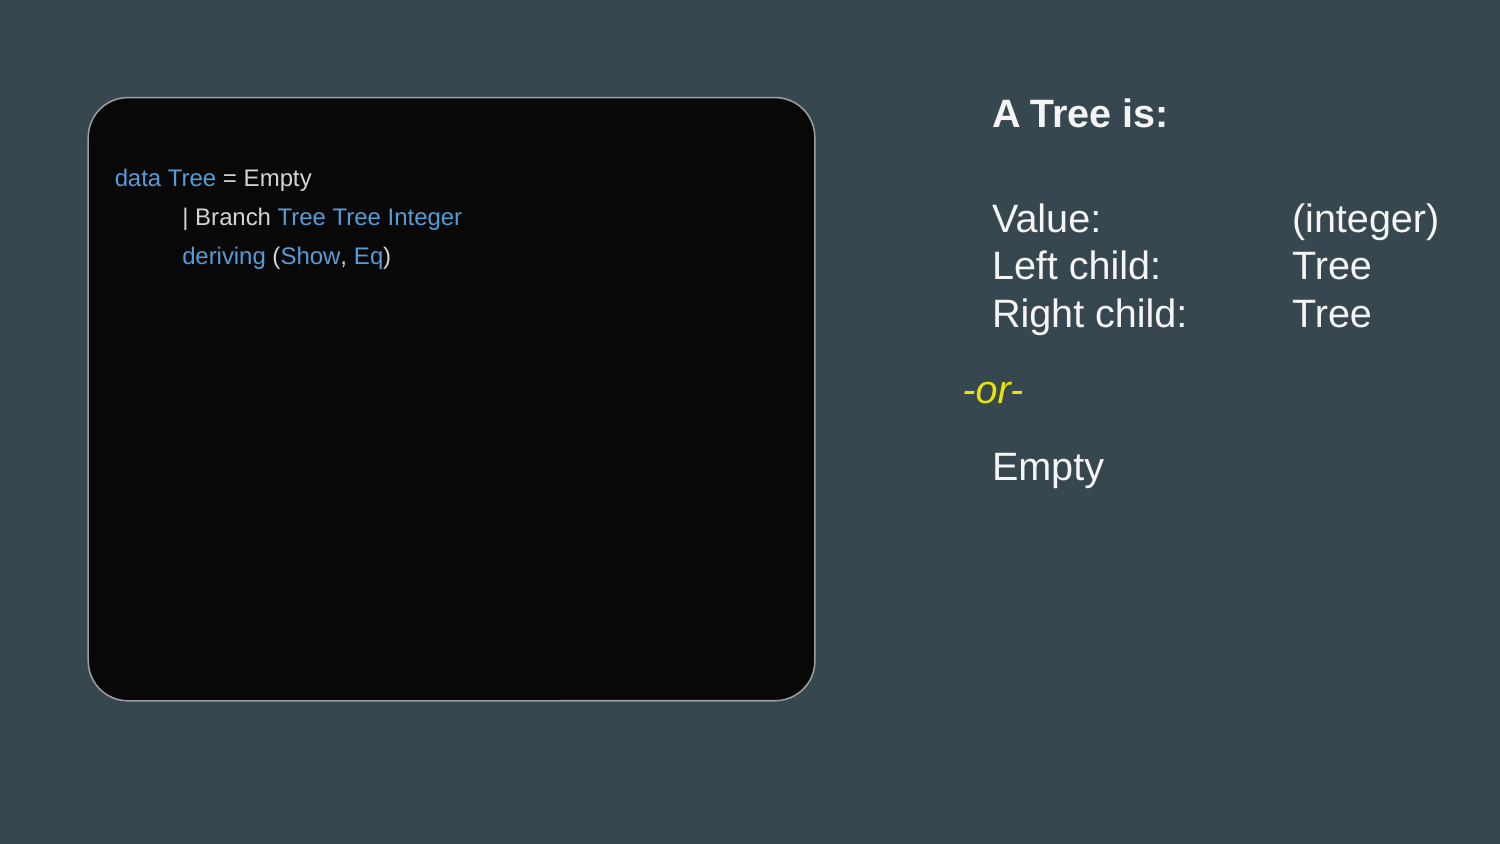

A Tree is:

data Tree = Empty
          | Branch Tree Tree Integer
          deriving (Show, Eq)

Value: 		(integer)
Left child: 	Tree
Right child:	Tree
-or-
Empty